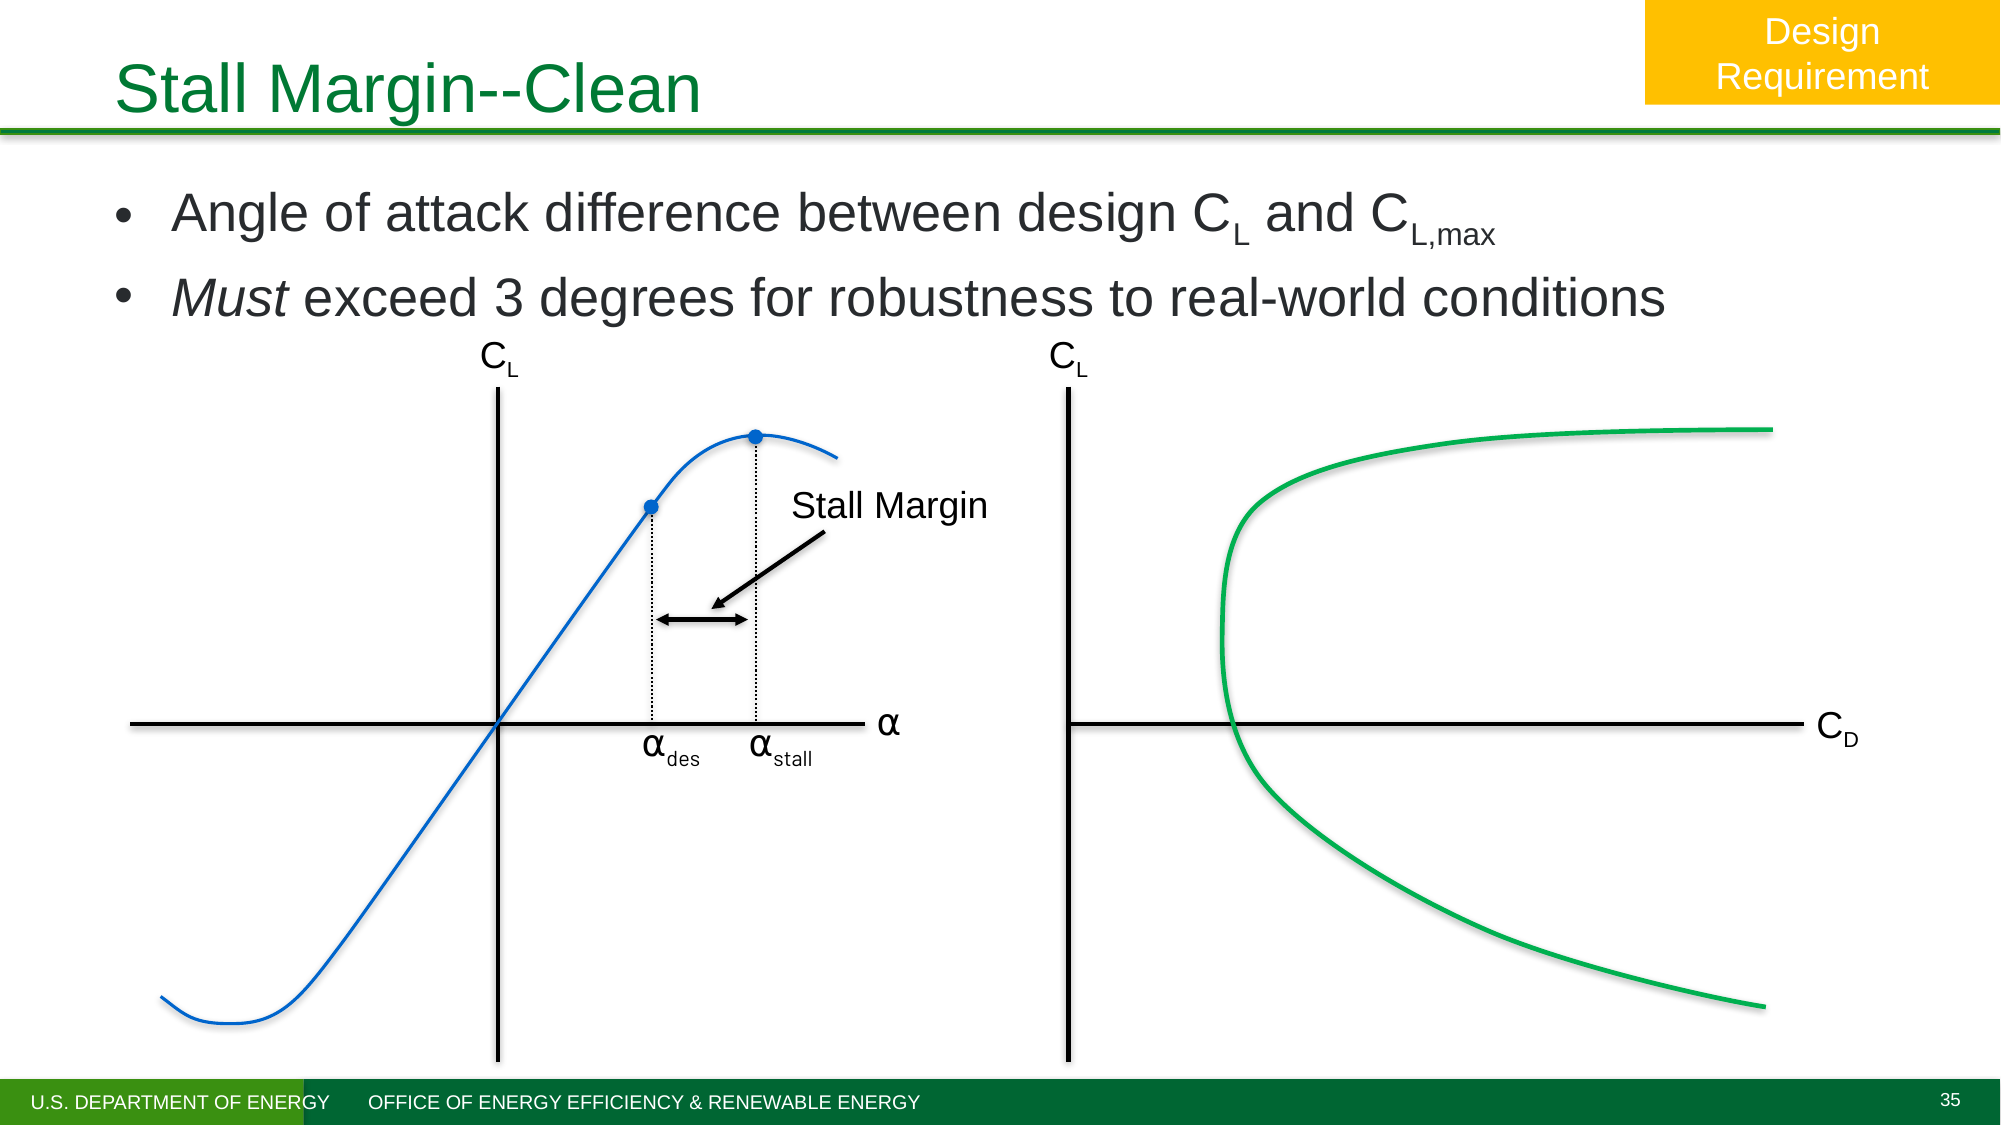

# Stall Margin--Clean
Design Requirement
Angle of attack difference between design CL and CL,max
Must exceed 3 degrees for robustness to real-world conditions
CL
CL

Stall Margin

⍺
CD
⍺des
⍺stall